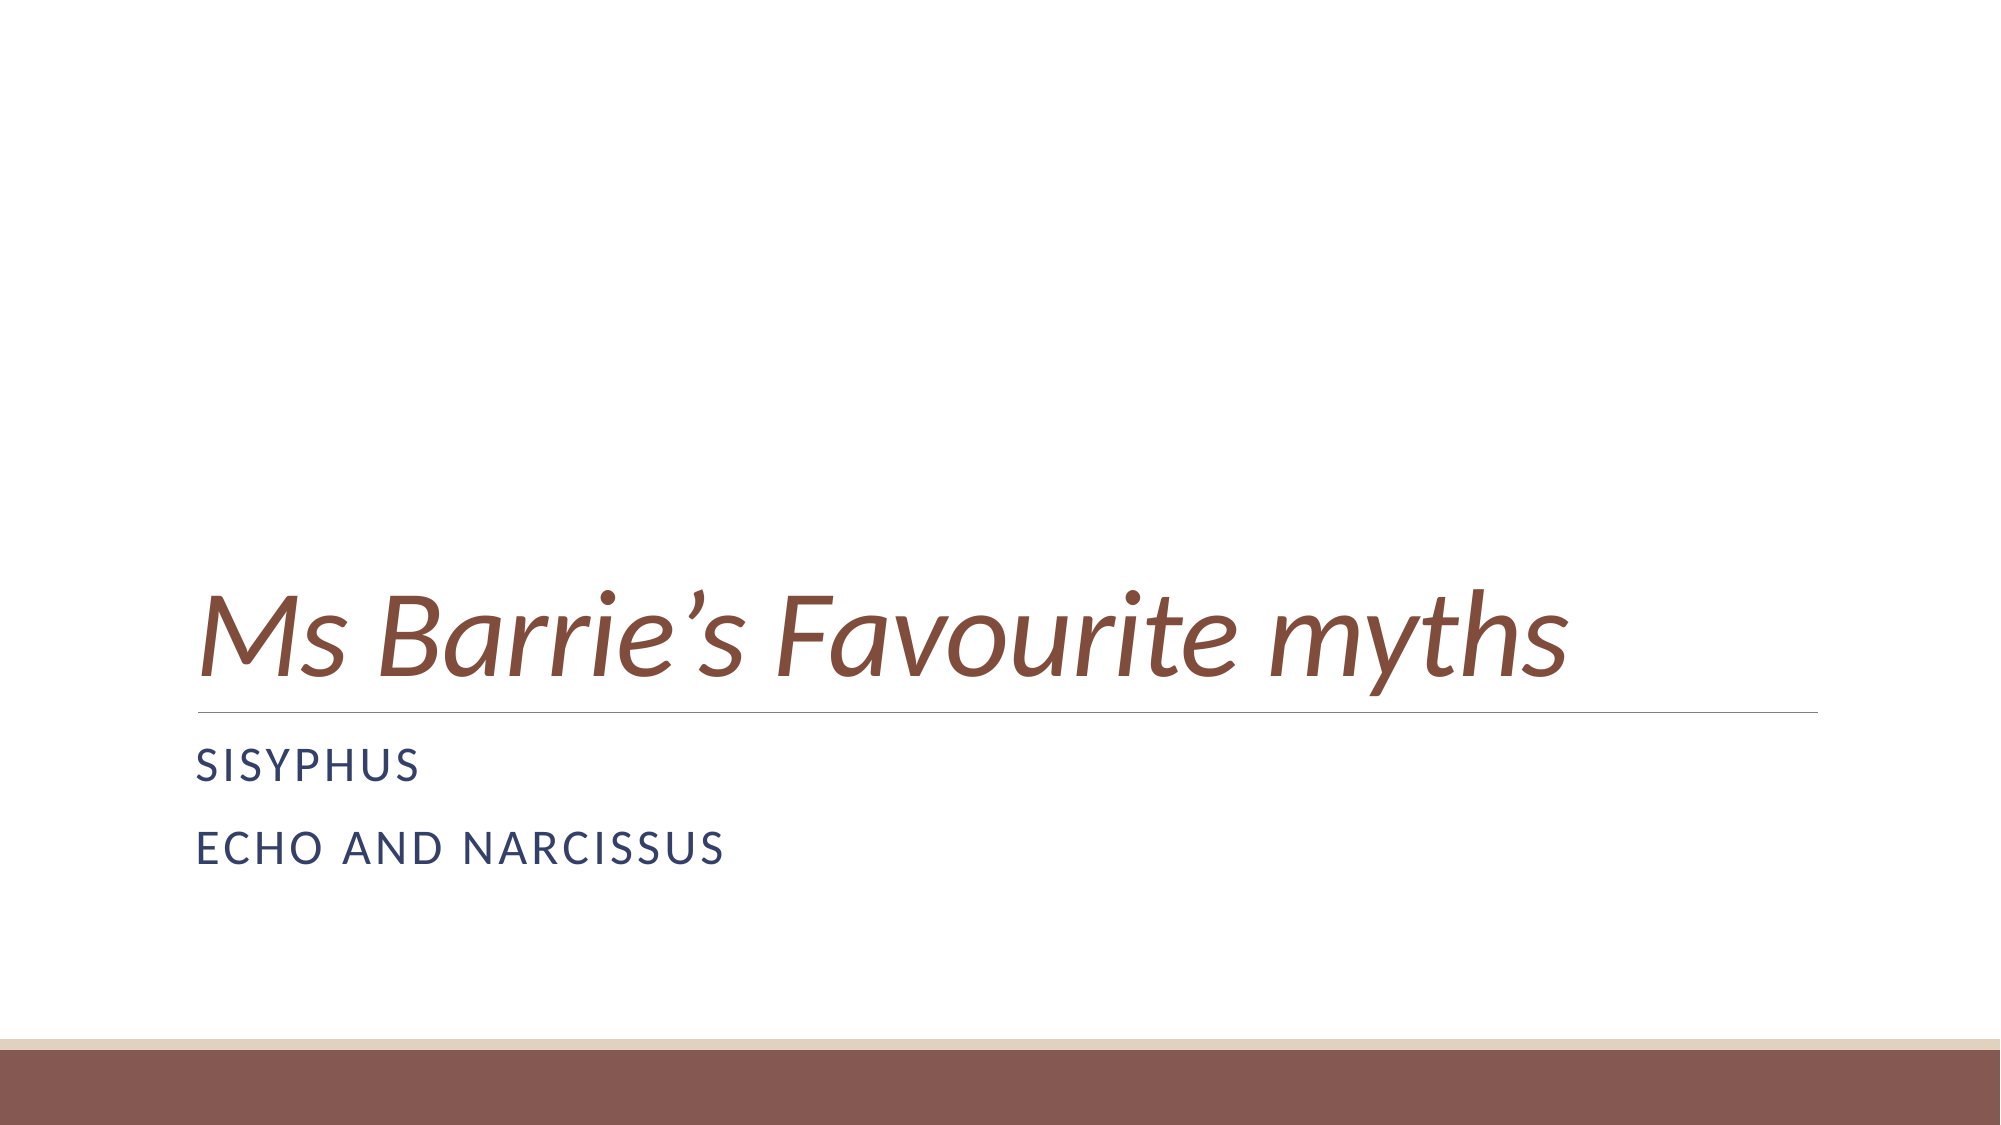

# Ms Barrie’s Favourite myths
Sisyphus
Echo and narcissus